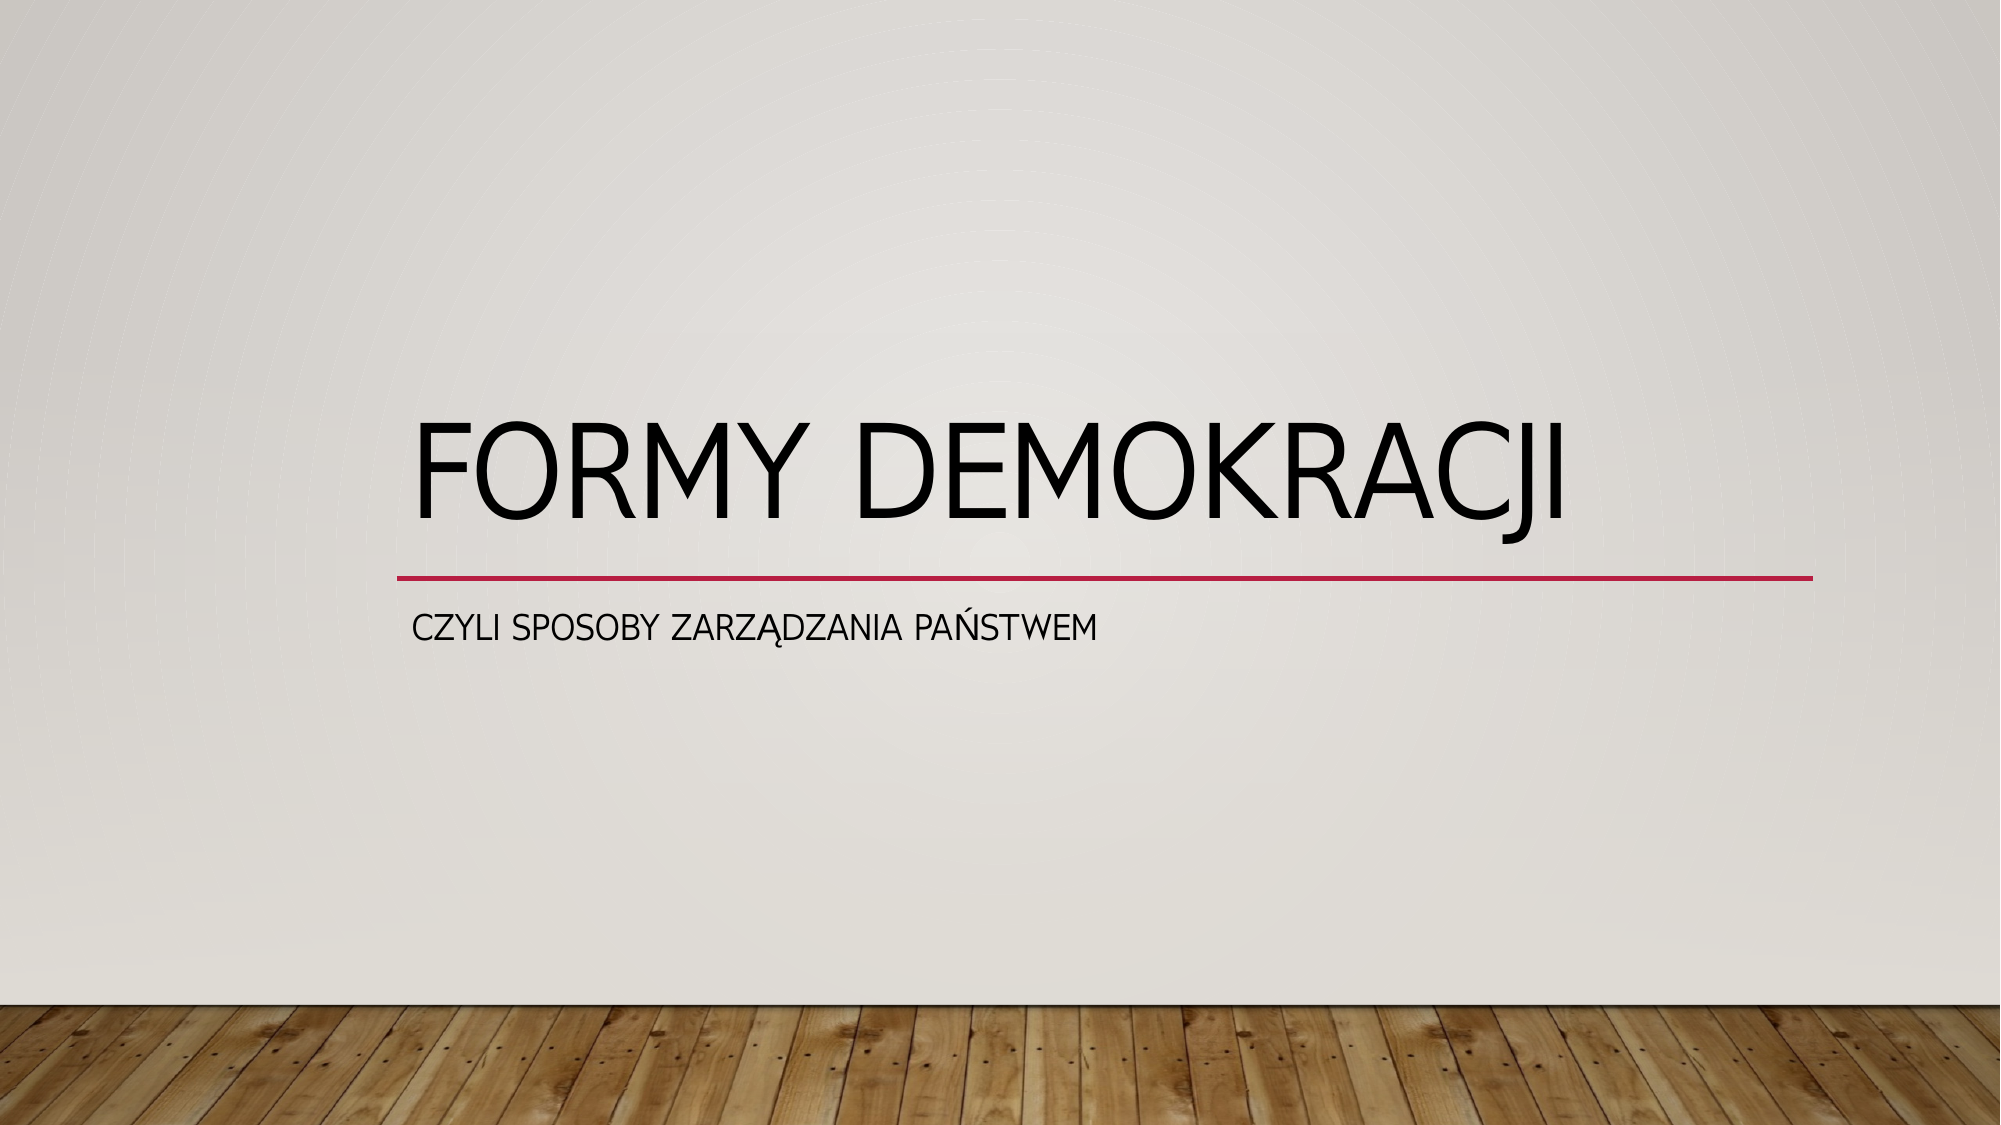

# Formy Demokracji
Czyli sposoby zarządzania państwem